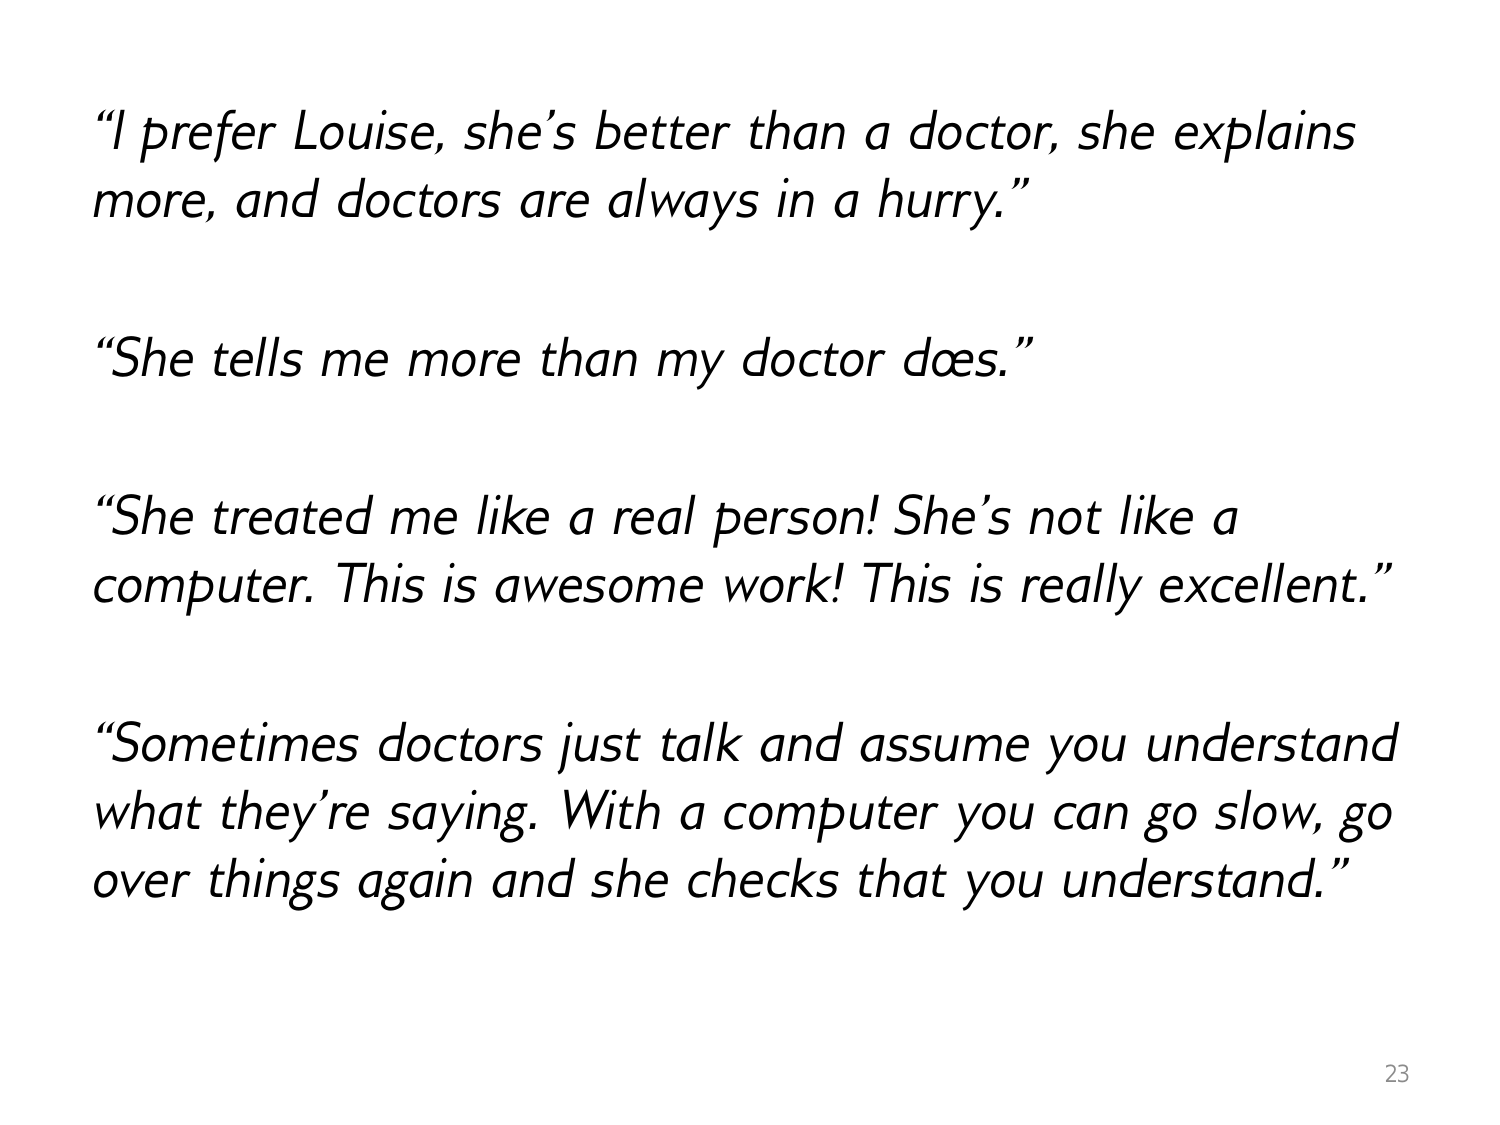

“I prefer Louise, she’s better than a doctor, she explains more, and doctors are always in a hurry.”

“She tells me more than my doctor does.”

“She treated me like a real person! She’s not like a computer. This is awesome work! This is really excellent.”

“Sometimes doctors just talk and assume you understand what they’re saying. With a computer you can go slow, go over things again and she checks that you understand.”

23